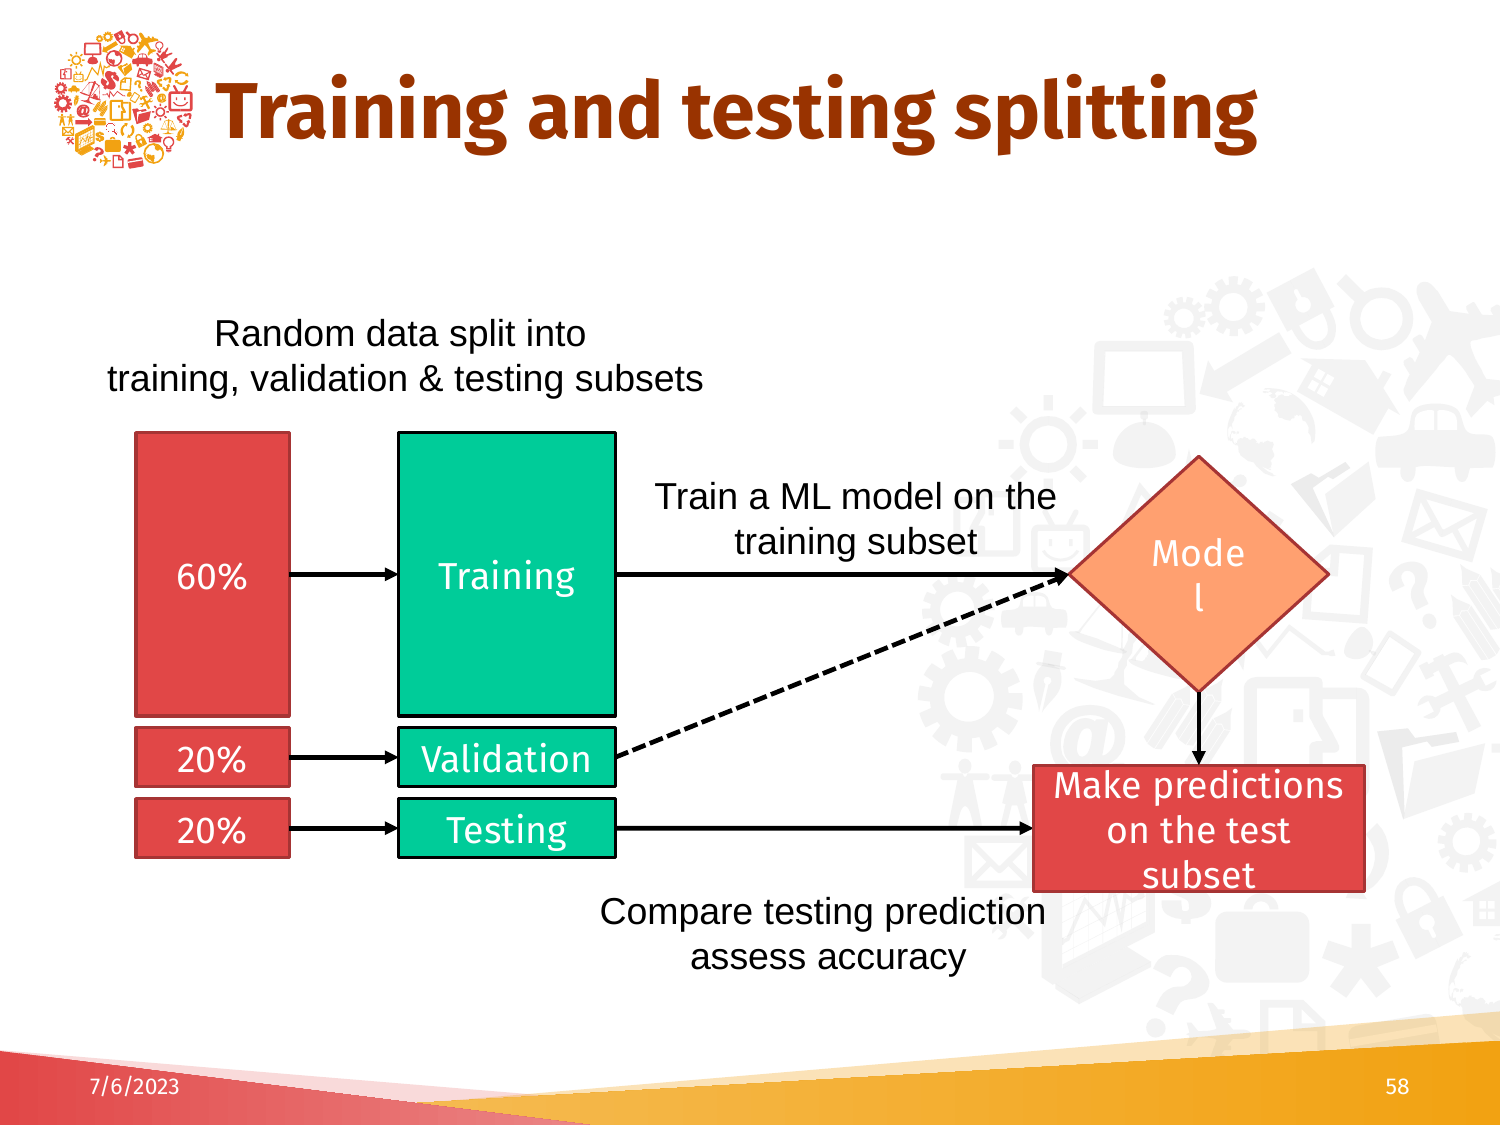

# Training and testing splitting
Random data split into
training, validation & testing subsets
60%
Training
Model
Train a ML model on the
training subset
20%
Validation
Make predictions on the test subset
20%
Testing
Compare testing prediction
assess accuracy
7/6/2023
58